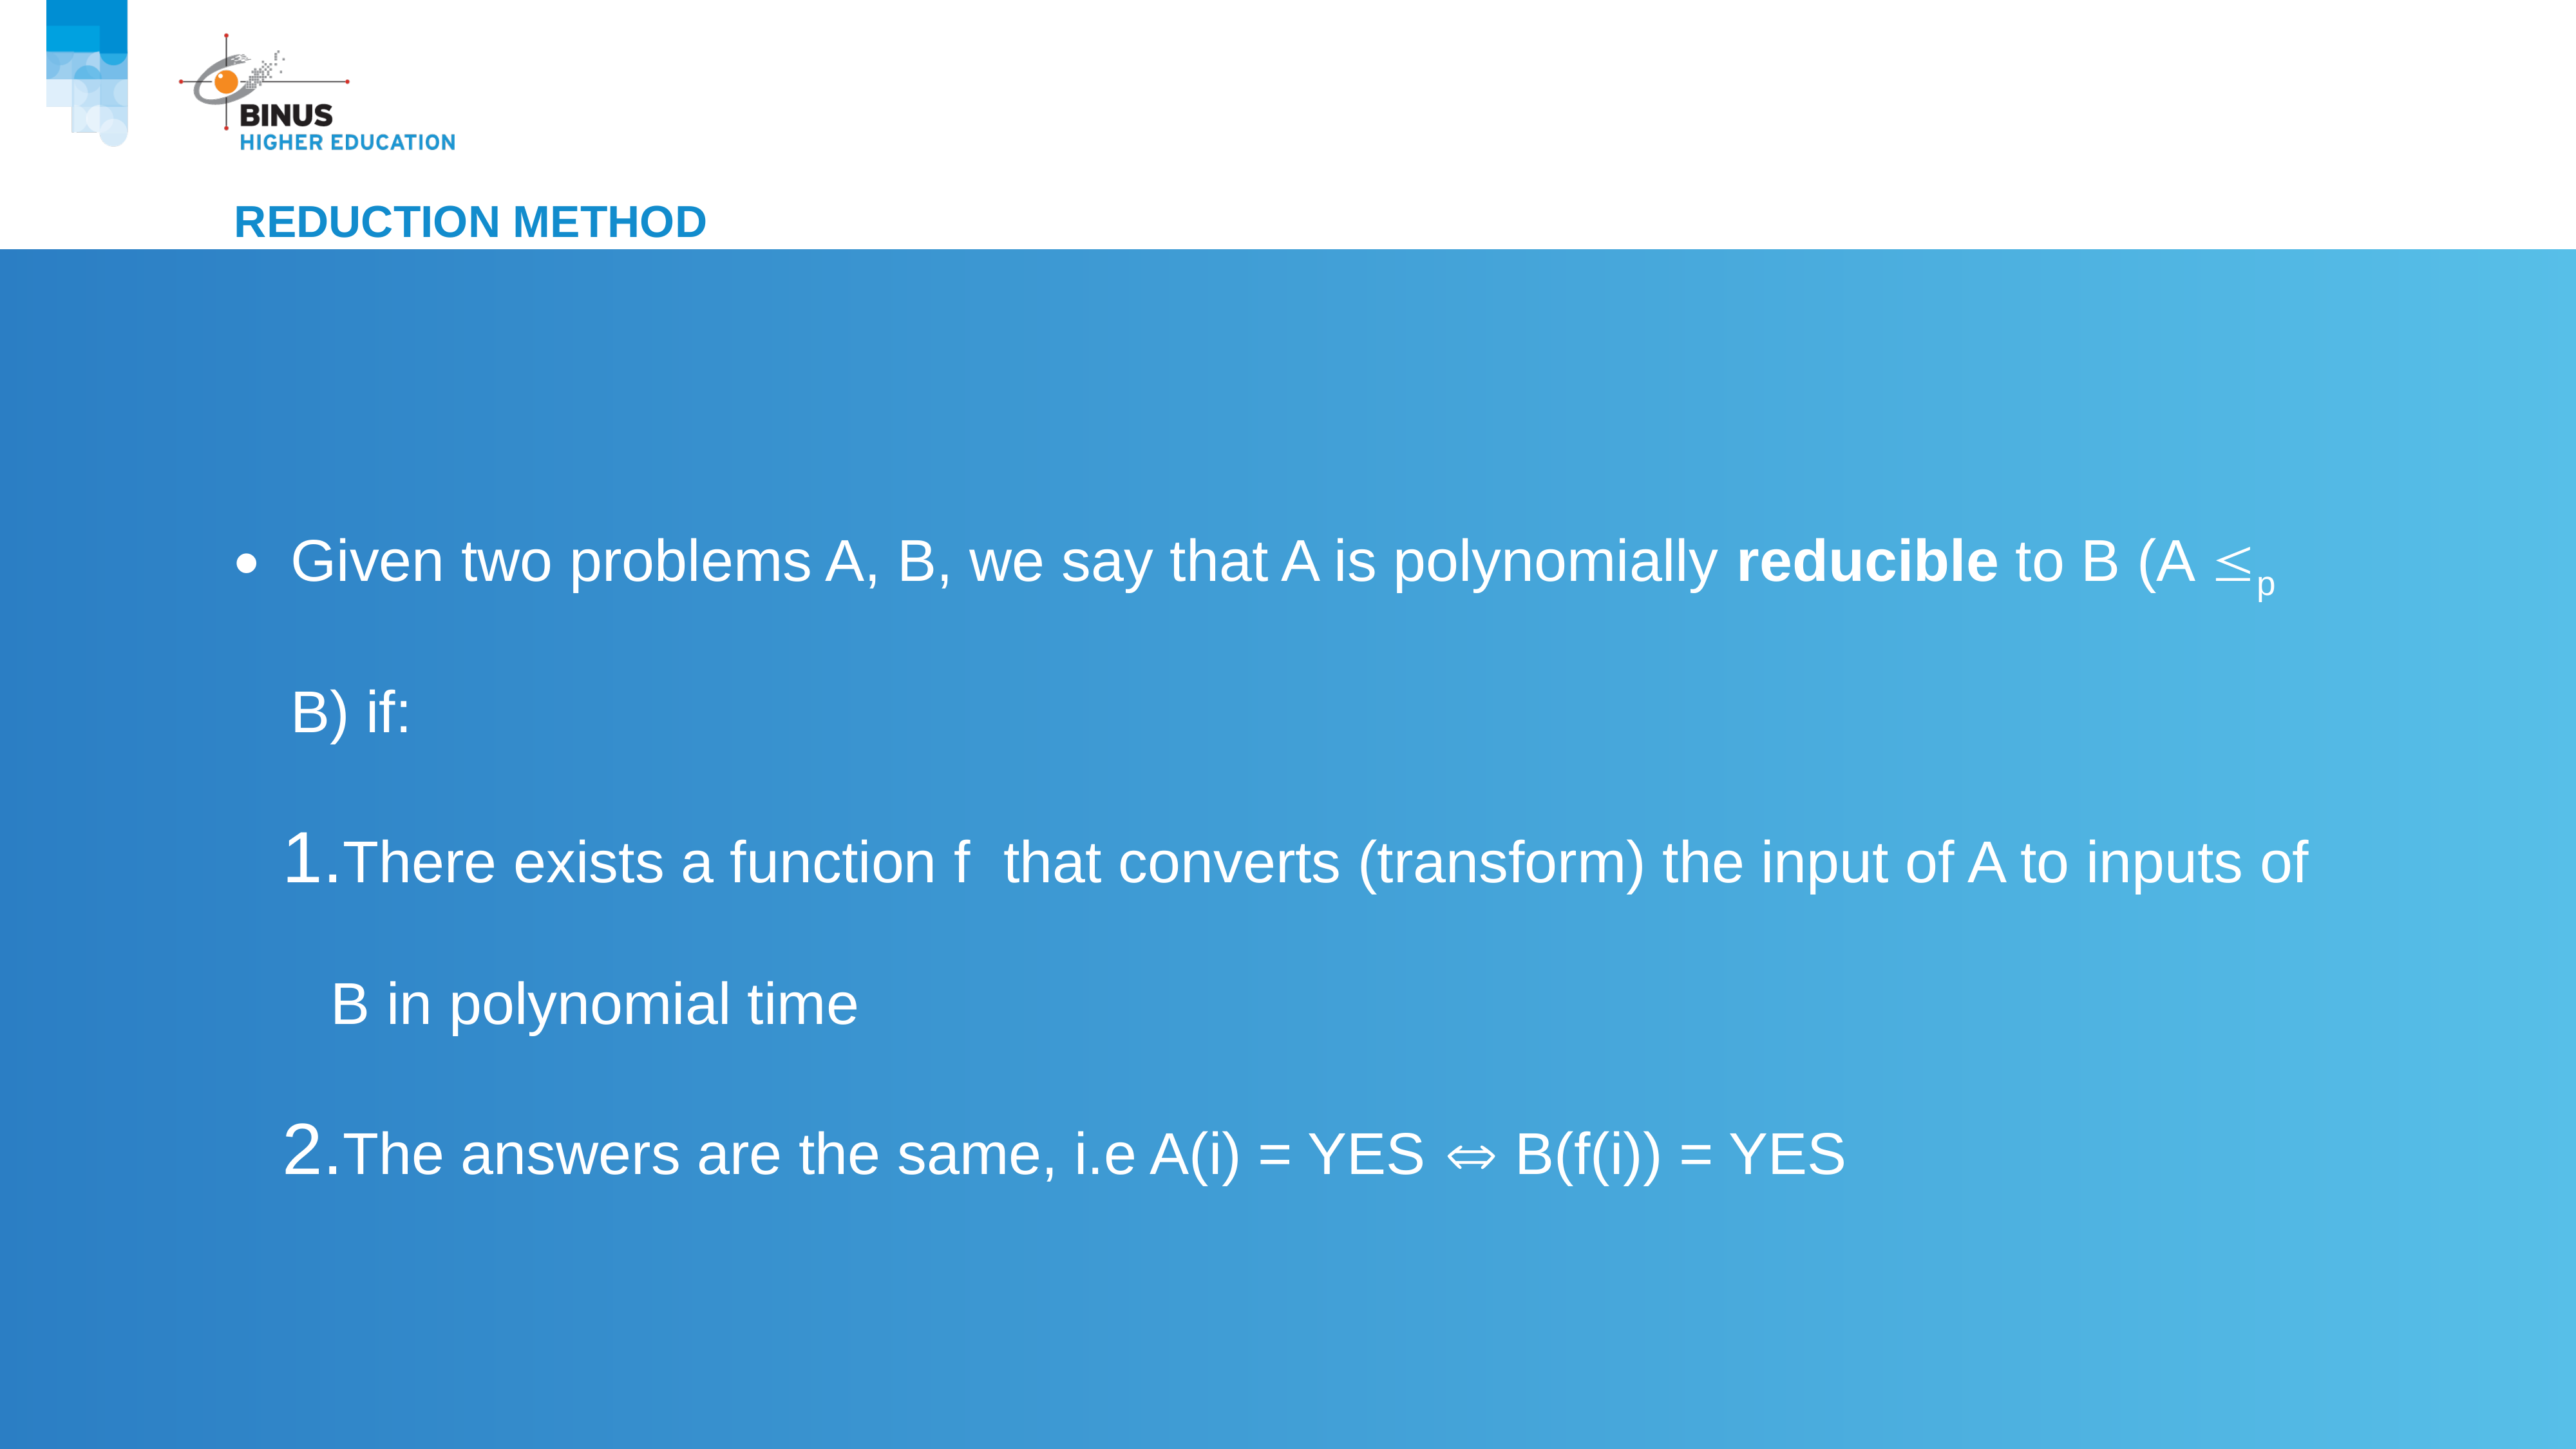

# Reduction Method

Given two problems A, B, we say that A is polynomially reducible to B (A ≤p B) if:
There exists a function f  that converts (transform) the input of A to inputs of B in polynomial time
The answers are the same, i.e A(i) = YES ⇔ B(f(i)) = YES